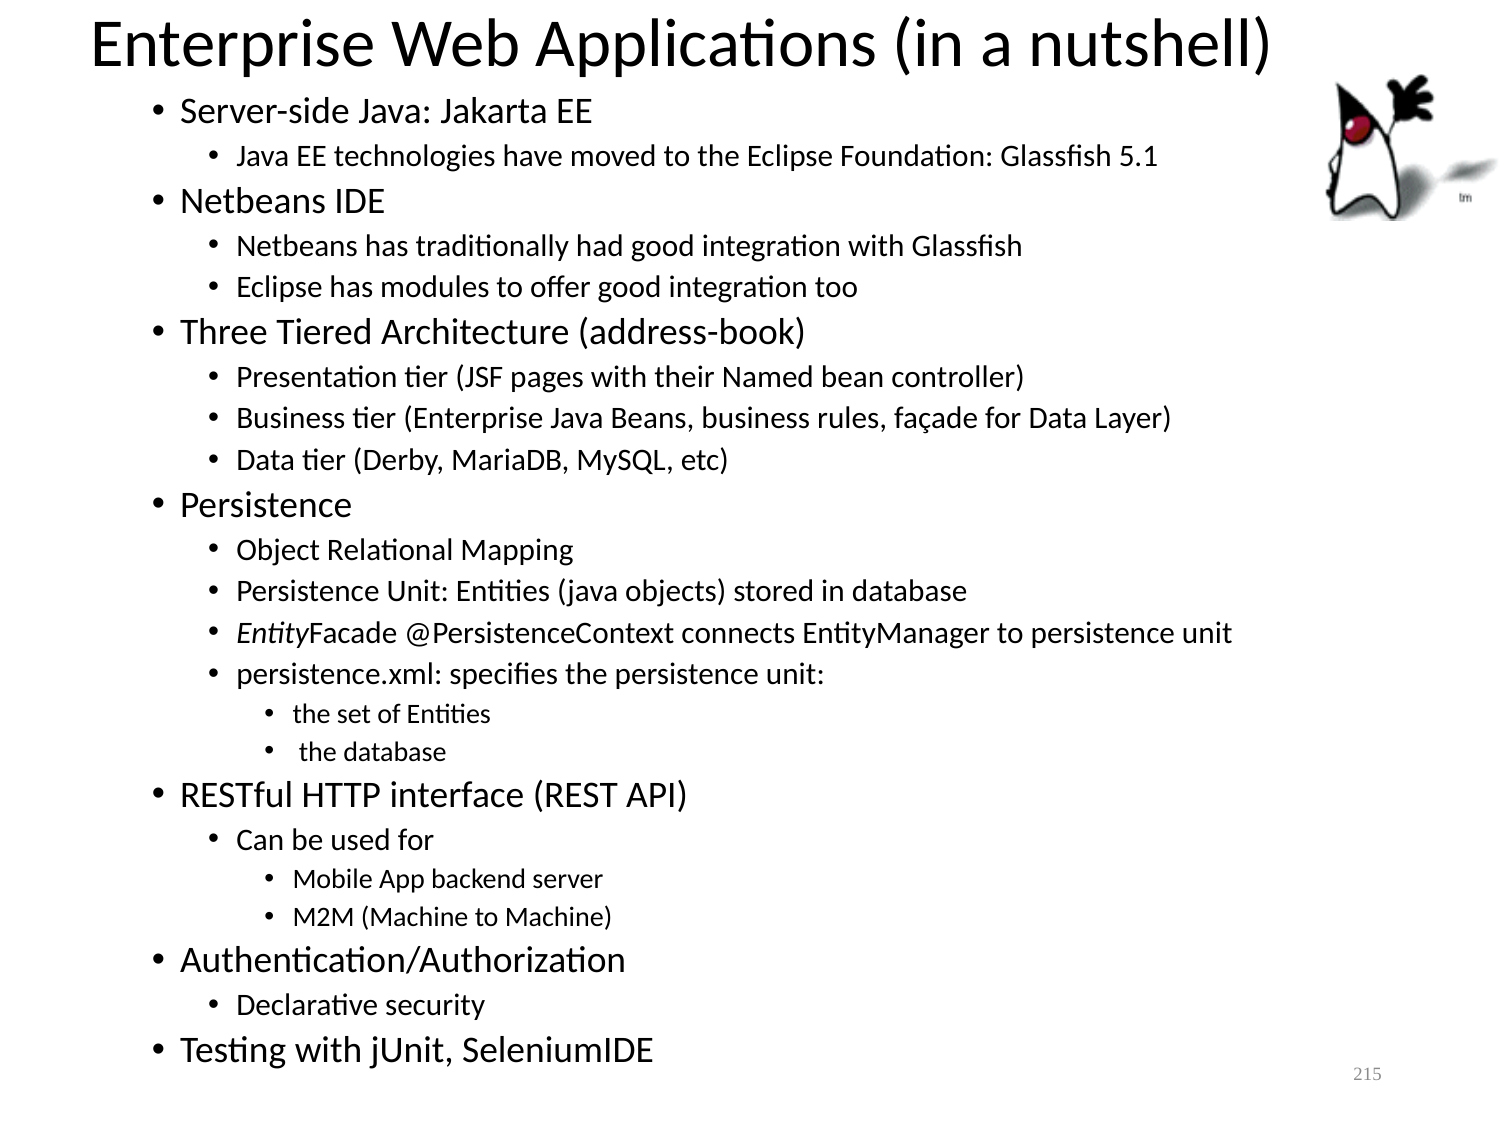

# Enterprise Web Applications (in a nutshell)
Server-side Java: Jakarta EE
Java EE technologies have moved to the Eclipse Foundation: Glassfish 5.1
Netbeans IDE
Netbeans has traditionally had good integration with Glassfish
Eclipse has modules to offer good integration too
Three Tiered Architecture (address-book)
Presentation tier (JSF pages with their Named bean controller)
Business tier (Enterprise Java Beans, business rules, façade for Data Layer)
Data tier (Derby, MariaDB, MySQL, etc)
Persistence
Object Relational Mapping
Persistence Unit: Entities (java objects) stored in database
EntityFacade @PersistenceContext connects EntityManager to persistence unit
persistence.xml: specifies the persistence unit:
the set of Entities
 the database
RESTful HTTP interface (REST API)
Can be used for
Mobile App backend server
M2M (Machine to Machine)
Authentication/Authorization
Declarative security
Testing with jUnit, SeleniumIDE

215